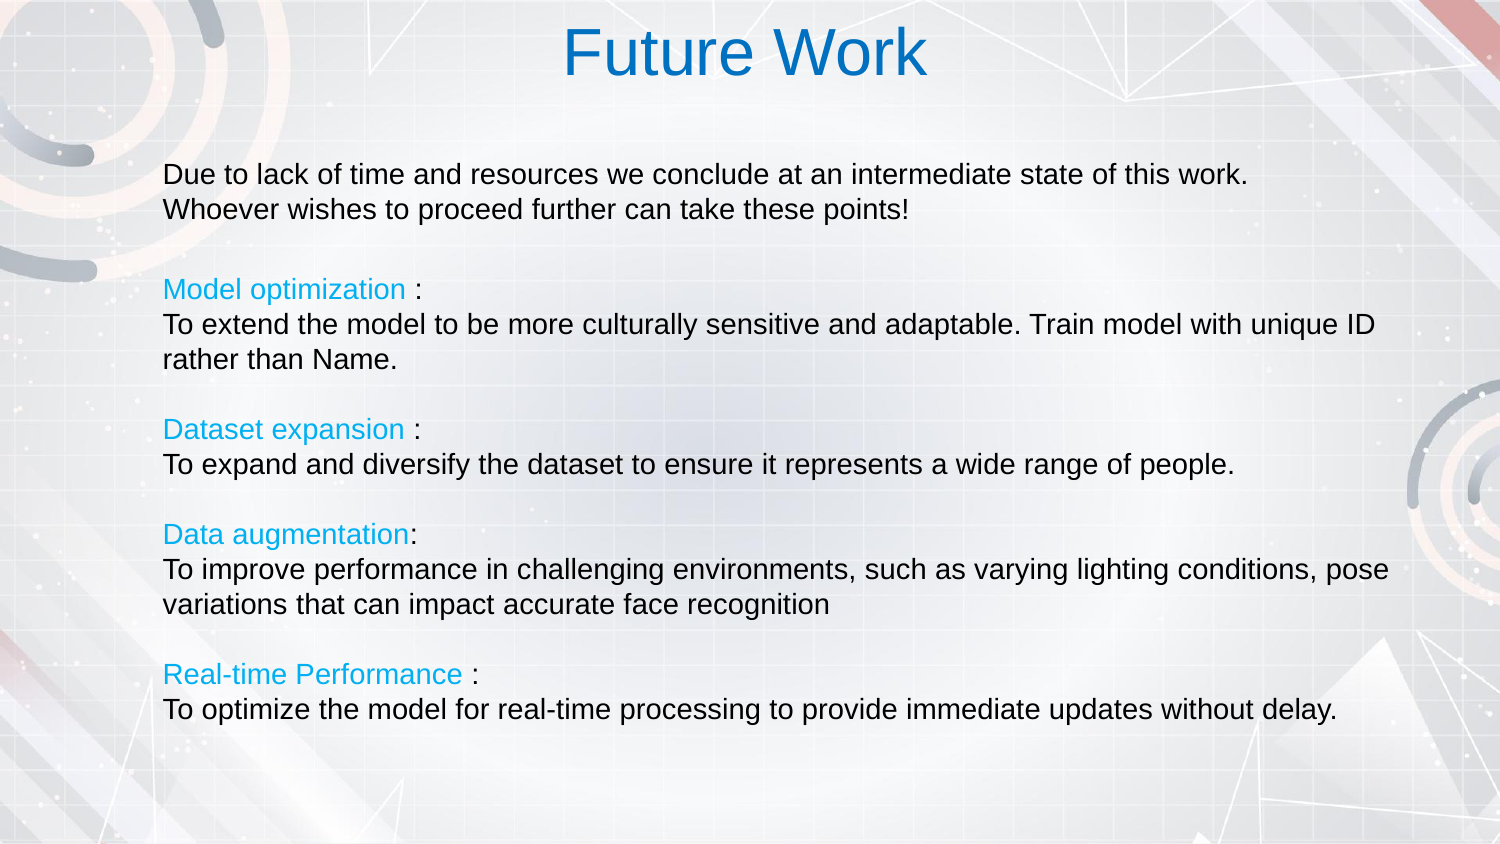

Future Work
Due to lack of time and resources we conclude at an intermediate state of this work.
Whoever wishes to proceed further can take these points!
Model optimization :
To extend the model to be more culturally sensitive and adaptable. Train model with unique ID rather than Name.
Dataset expansion :
To expand and diversify the dataset to ensure it represents a wide range of people.
Data augmentation:
To improve performance in challenging environments, such as varying lighting conditions, pose variations that can impact accurate face recognition

Real-time Performance :
To optimize the model for real-time processing to provide immediate updates without delay.